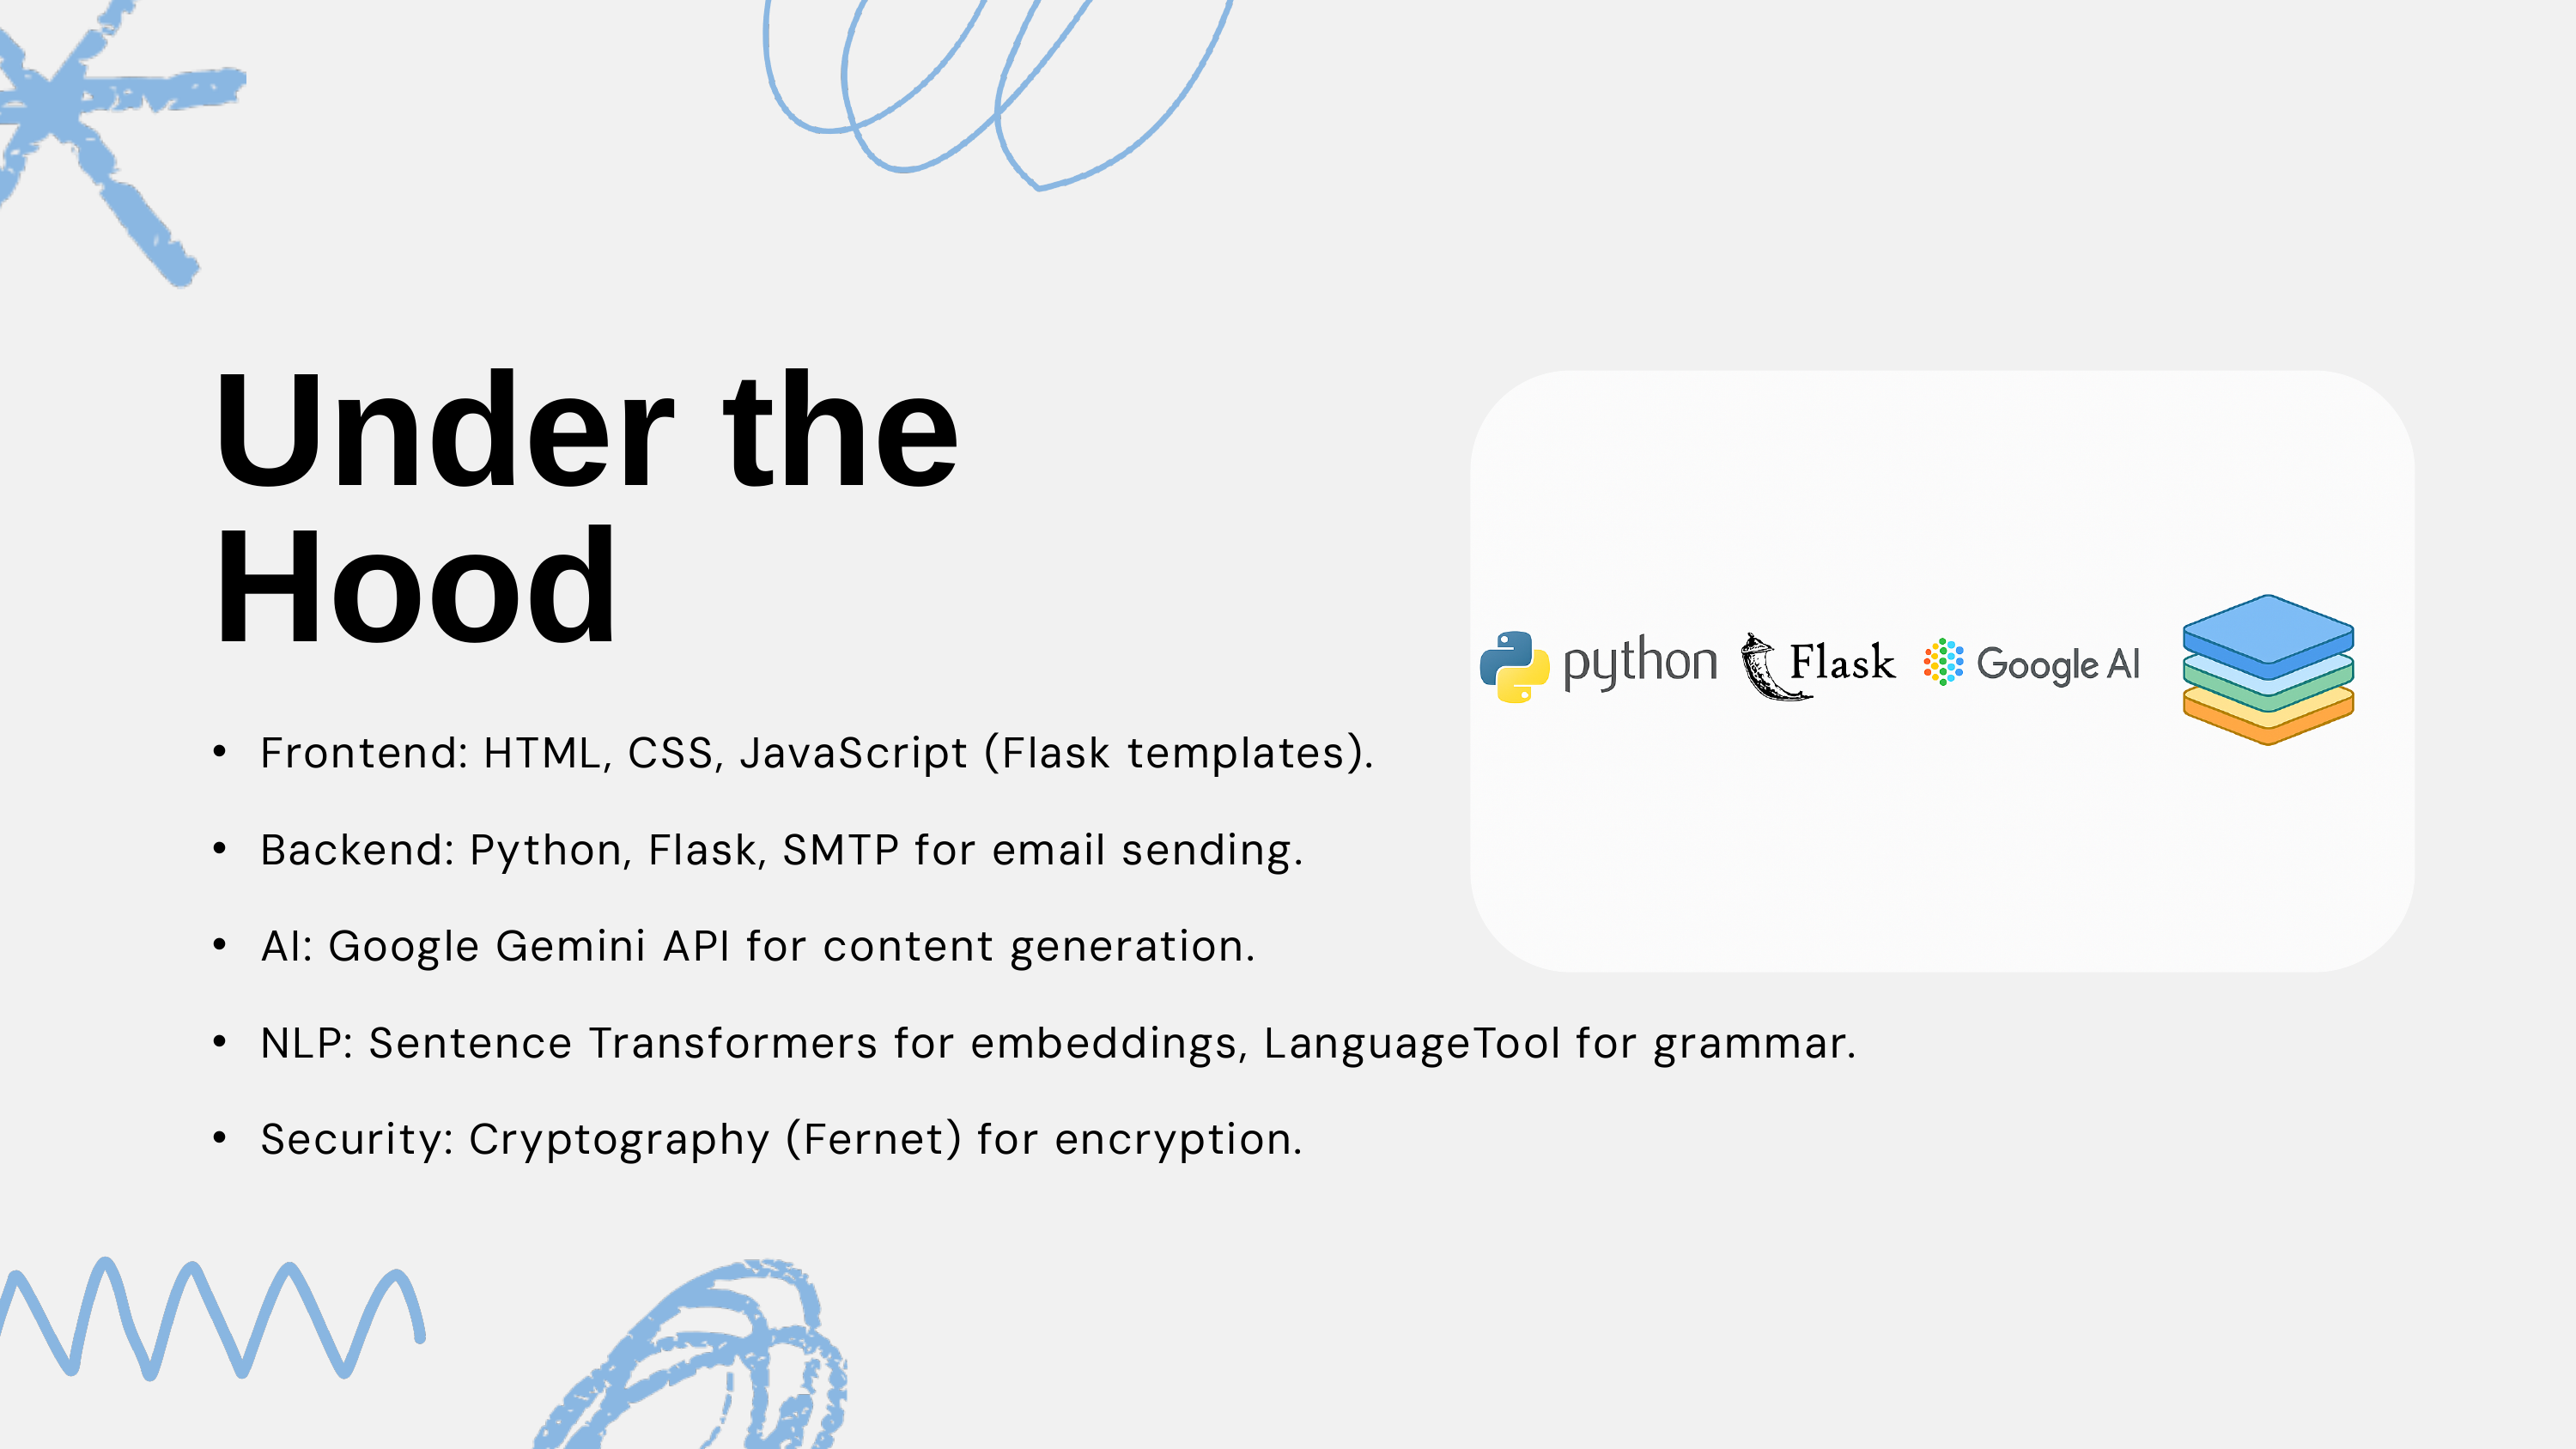

Under the Hood

Frontend: HTML, CSS, JavaScript (Flask templates).

Backend: Python, Flask, SMTP for email sending.

AI: Google Gemini API for content generation.

NLP: Sentence Transformers for embeddings, LanguageTool for grammar.

Security: Cryptography (Fernet) for encryption.